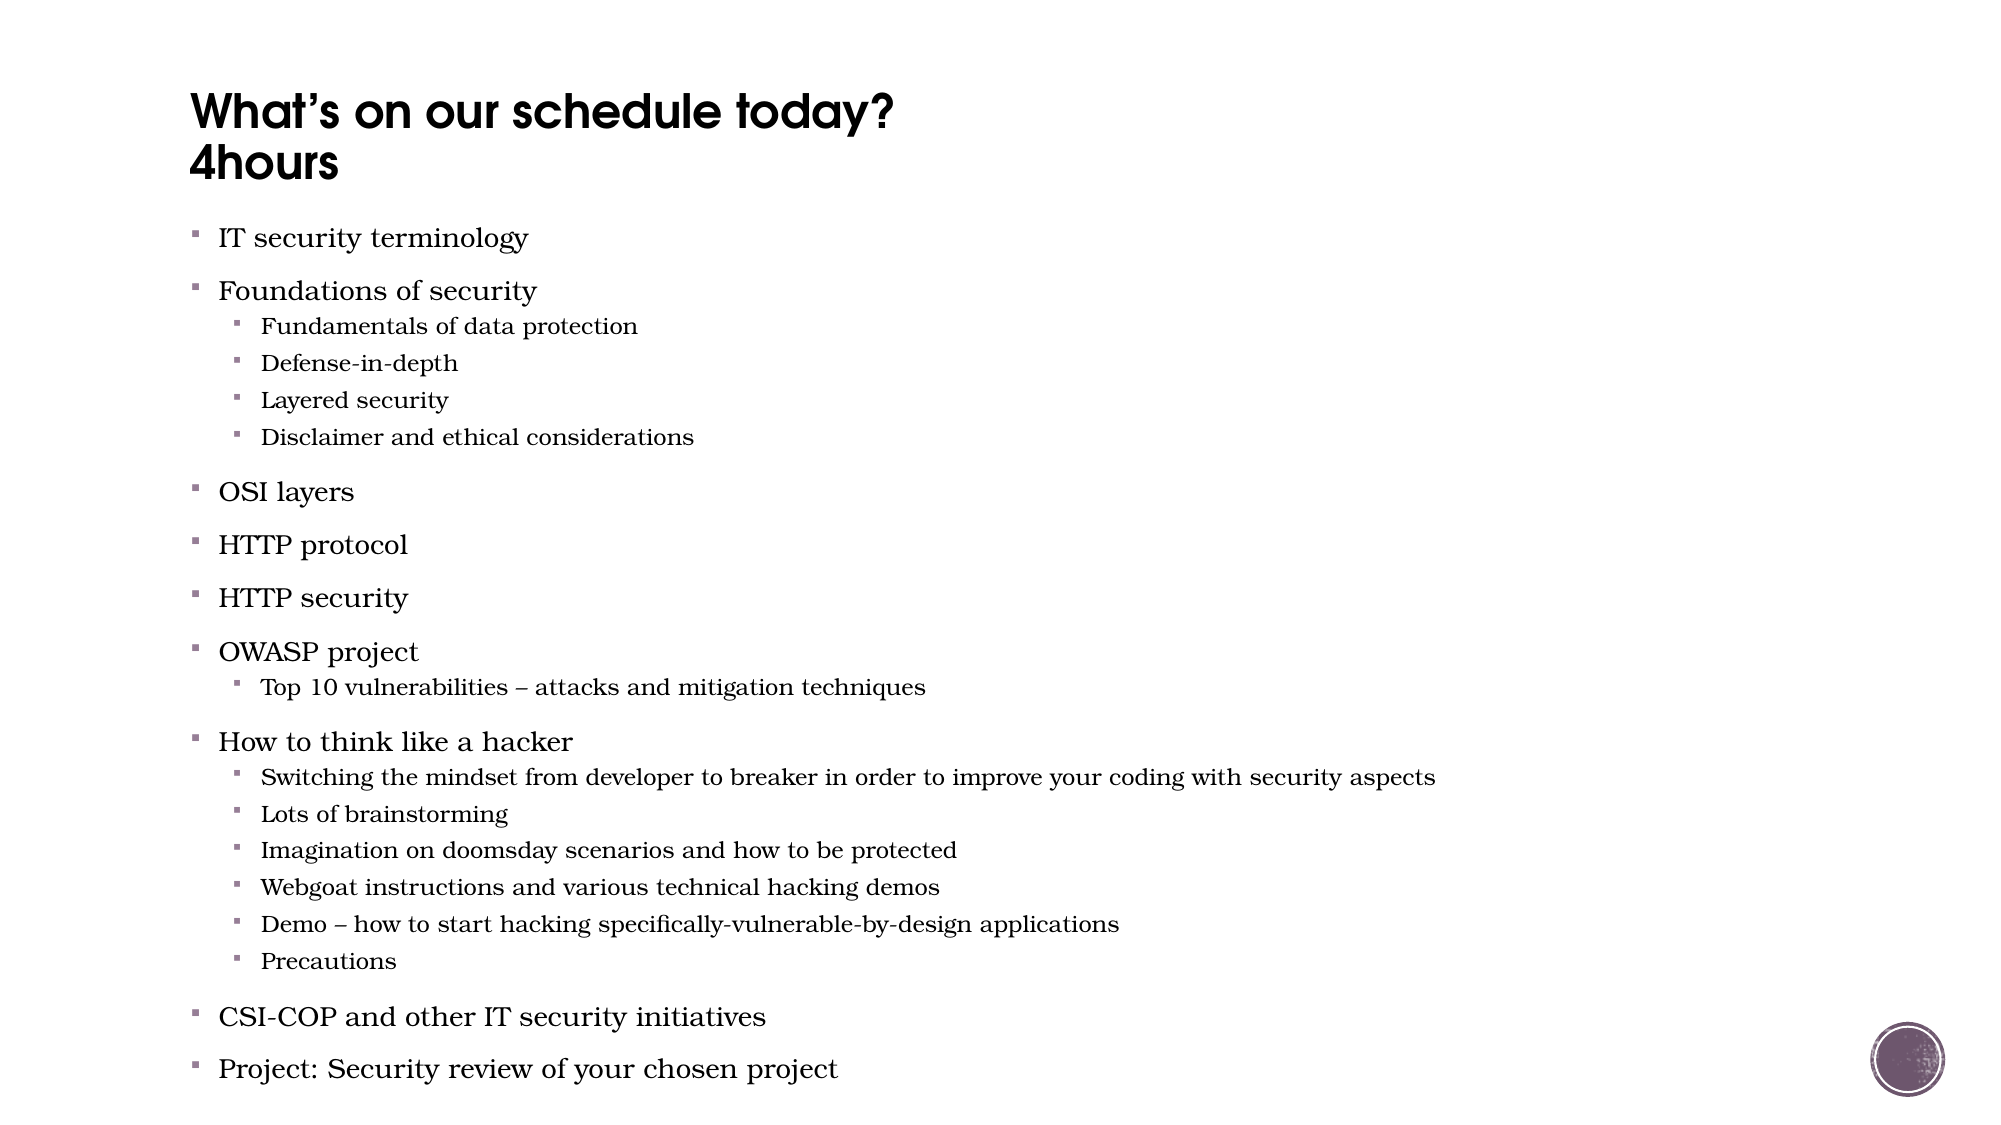

# What’s on our schedule today? 4hours
IT security terminology
Foundations of security
Fundamentals of data protection
Defense-in-depth
Layered security
Disclaimer and ethical considerations
OSI layers
HTTP protocol
HTTP security
OWASP project
Top 10 vulnerabilities – attacks and mitigation techniques
How to think like a hacker
Switching the mindset from developer to breaker in order to improve your coding with security aspects
Lots of brainstorming
Imagination on doomsday scenarios and how to be protected
Webgoat instructions and various technical hacking demos
Demo – how to start hacking specifically-vulnerable-by-design applications
Precautions
CSI-COP and other IT security initiatives
Project: Security review of your chosen project